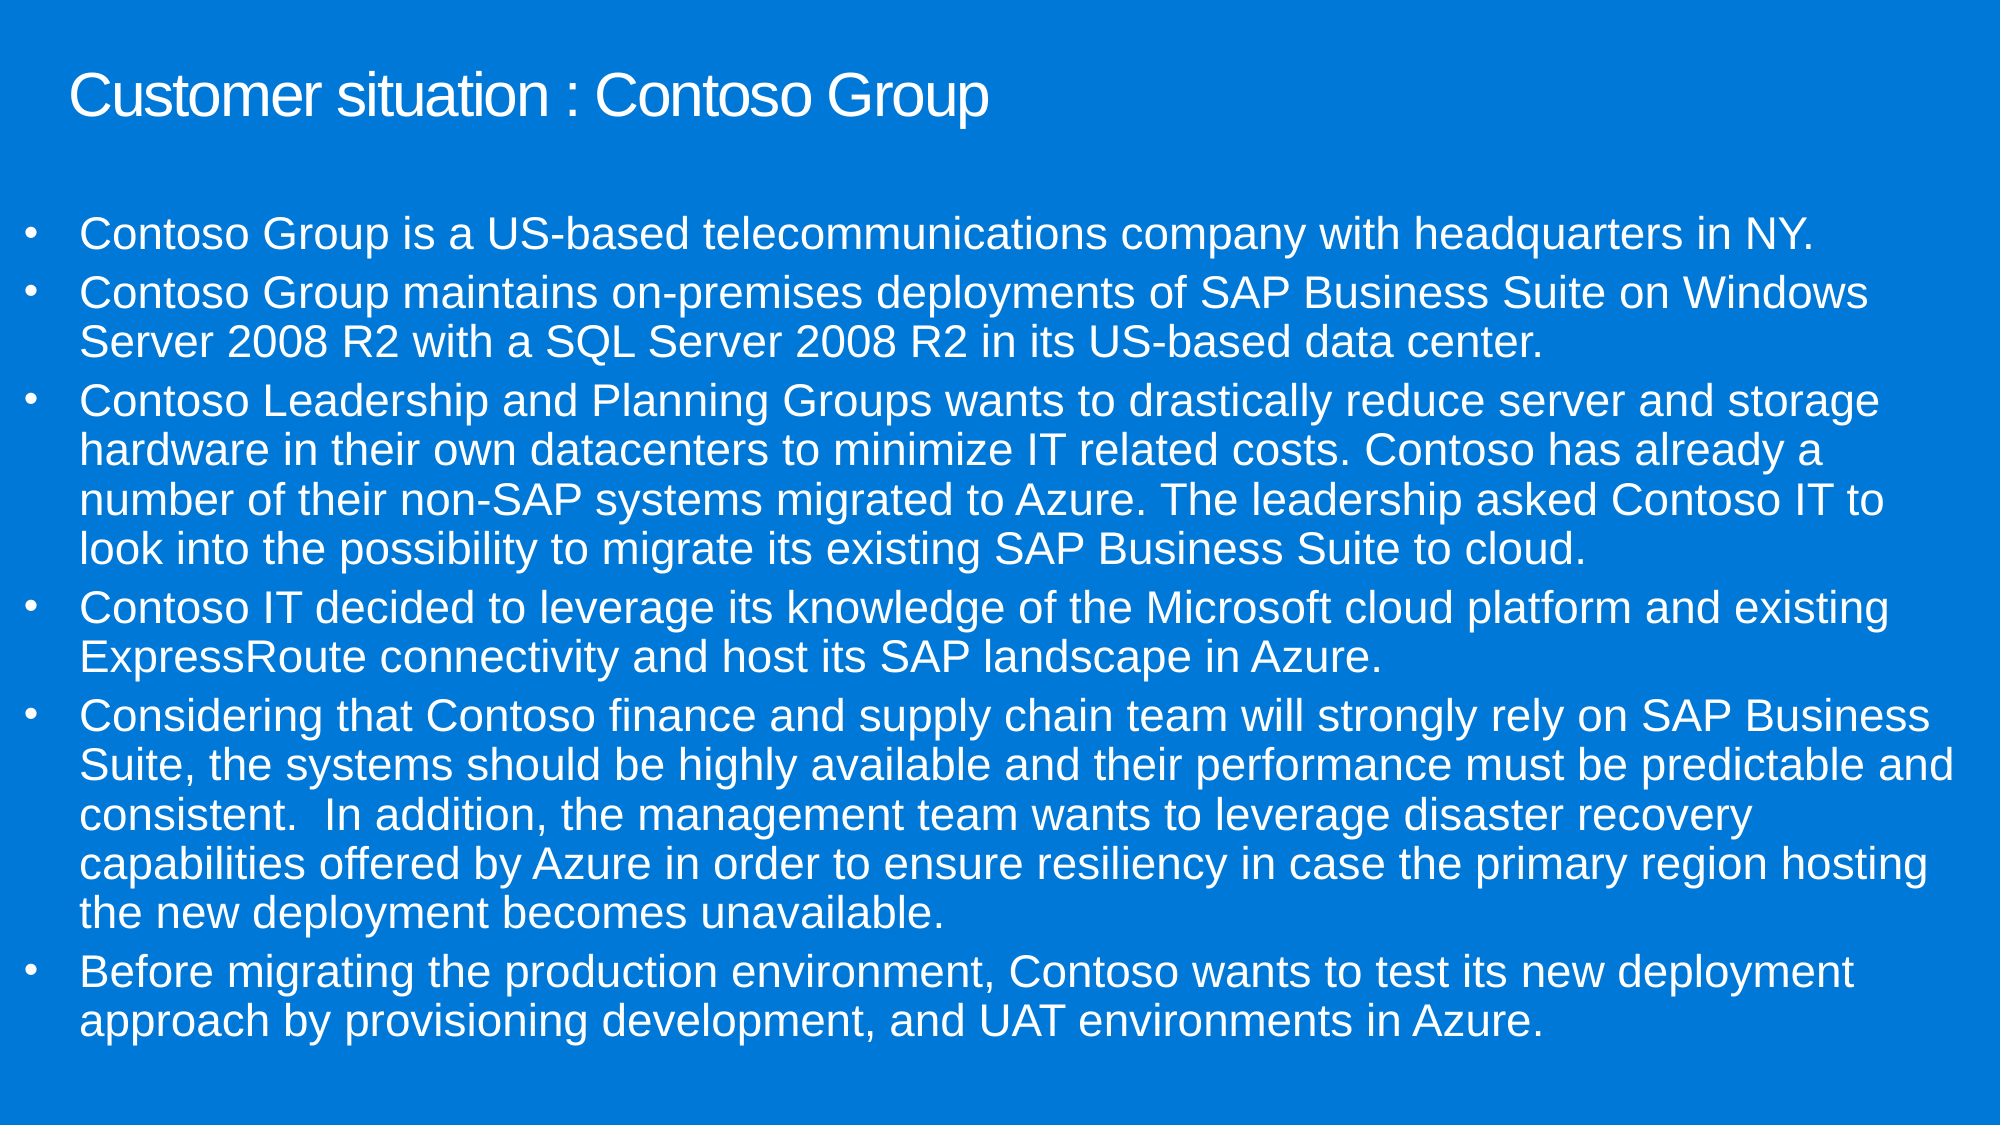

# Customer situation : Contoso Group
Contoso Group is a US-based telecommunications company with headquarters in NY.
Contoso Group maintains on-premises deployments of SAP Business Suite on Windows Server 2008 R2 with a SQL Server 2008 R2 in its US-based data center.
Contoso Leadership and Planning Groups wants to drastically reduce server and storage hardware in their own datacenters to minimize IT related costs. Contoso has already a number of their non-SAP systems migrated to Azure. The leadership asked Contoso IT to look into the possibility to migrate its existing SAP Business Suite to cloud.
Contoso IT decided to leverage its knowledge of the Microsoft cloud platform and existing ExpressRoute connectivity and host its SAP landscape in Azure.
Considering that Contoso finance and supply chain team will strongly rely on SAP Business Suite, the systems should be highly available and their performance must be predictable and consistent.  In addition, the management team wants to leverage disaster recovery capabilities offered by Azure in order to ensure resiliency in case the primary region hosting the new deployment becomes unavailable.
Before migrating the production environment, Contoso wants to test its new deployment approach by provisioning development, and UAT environments in Azure.